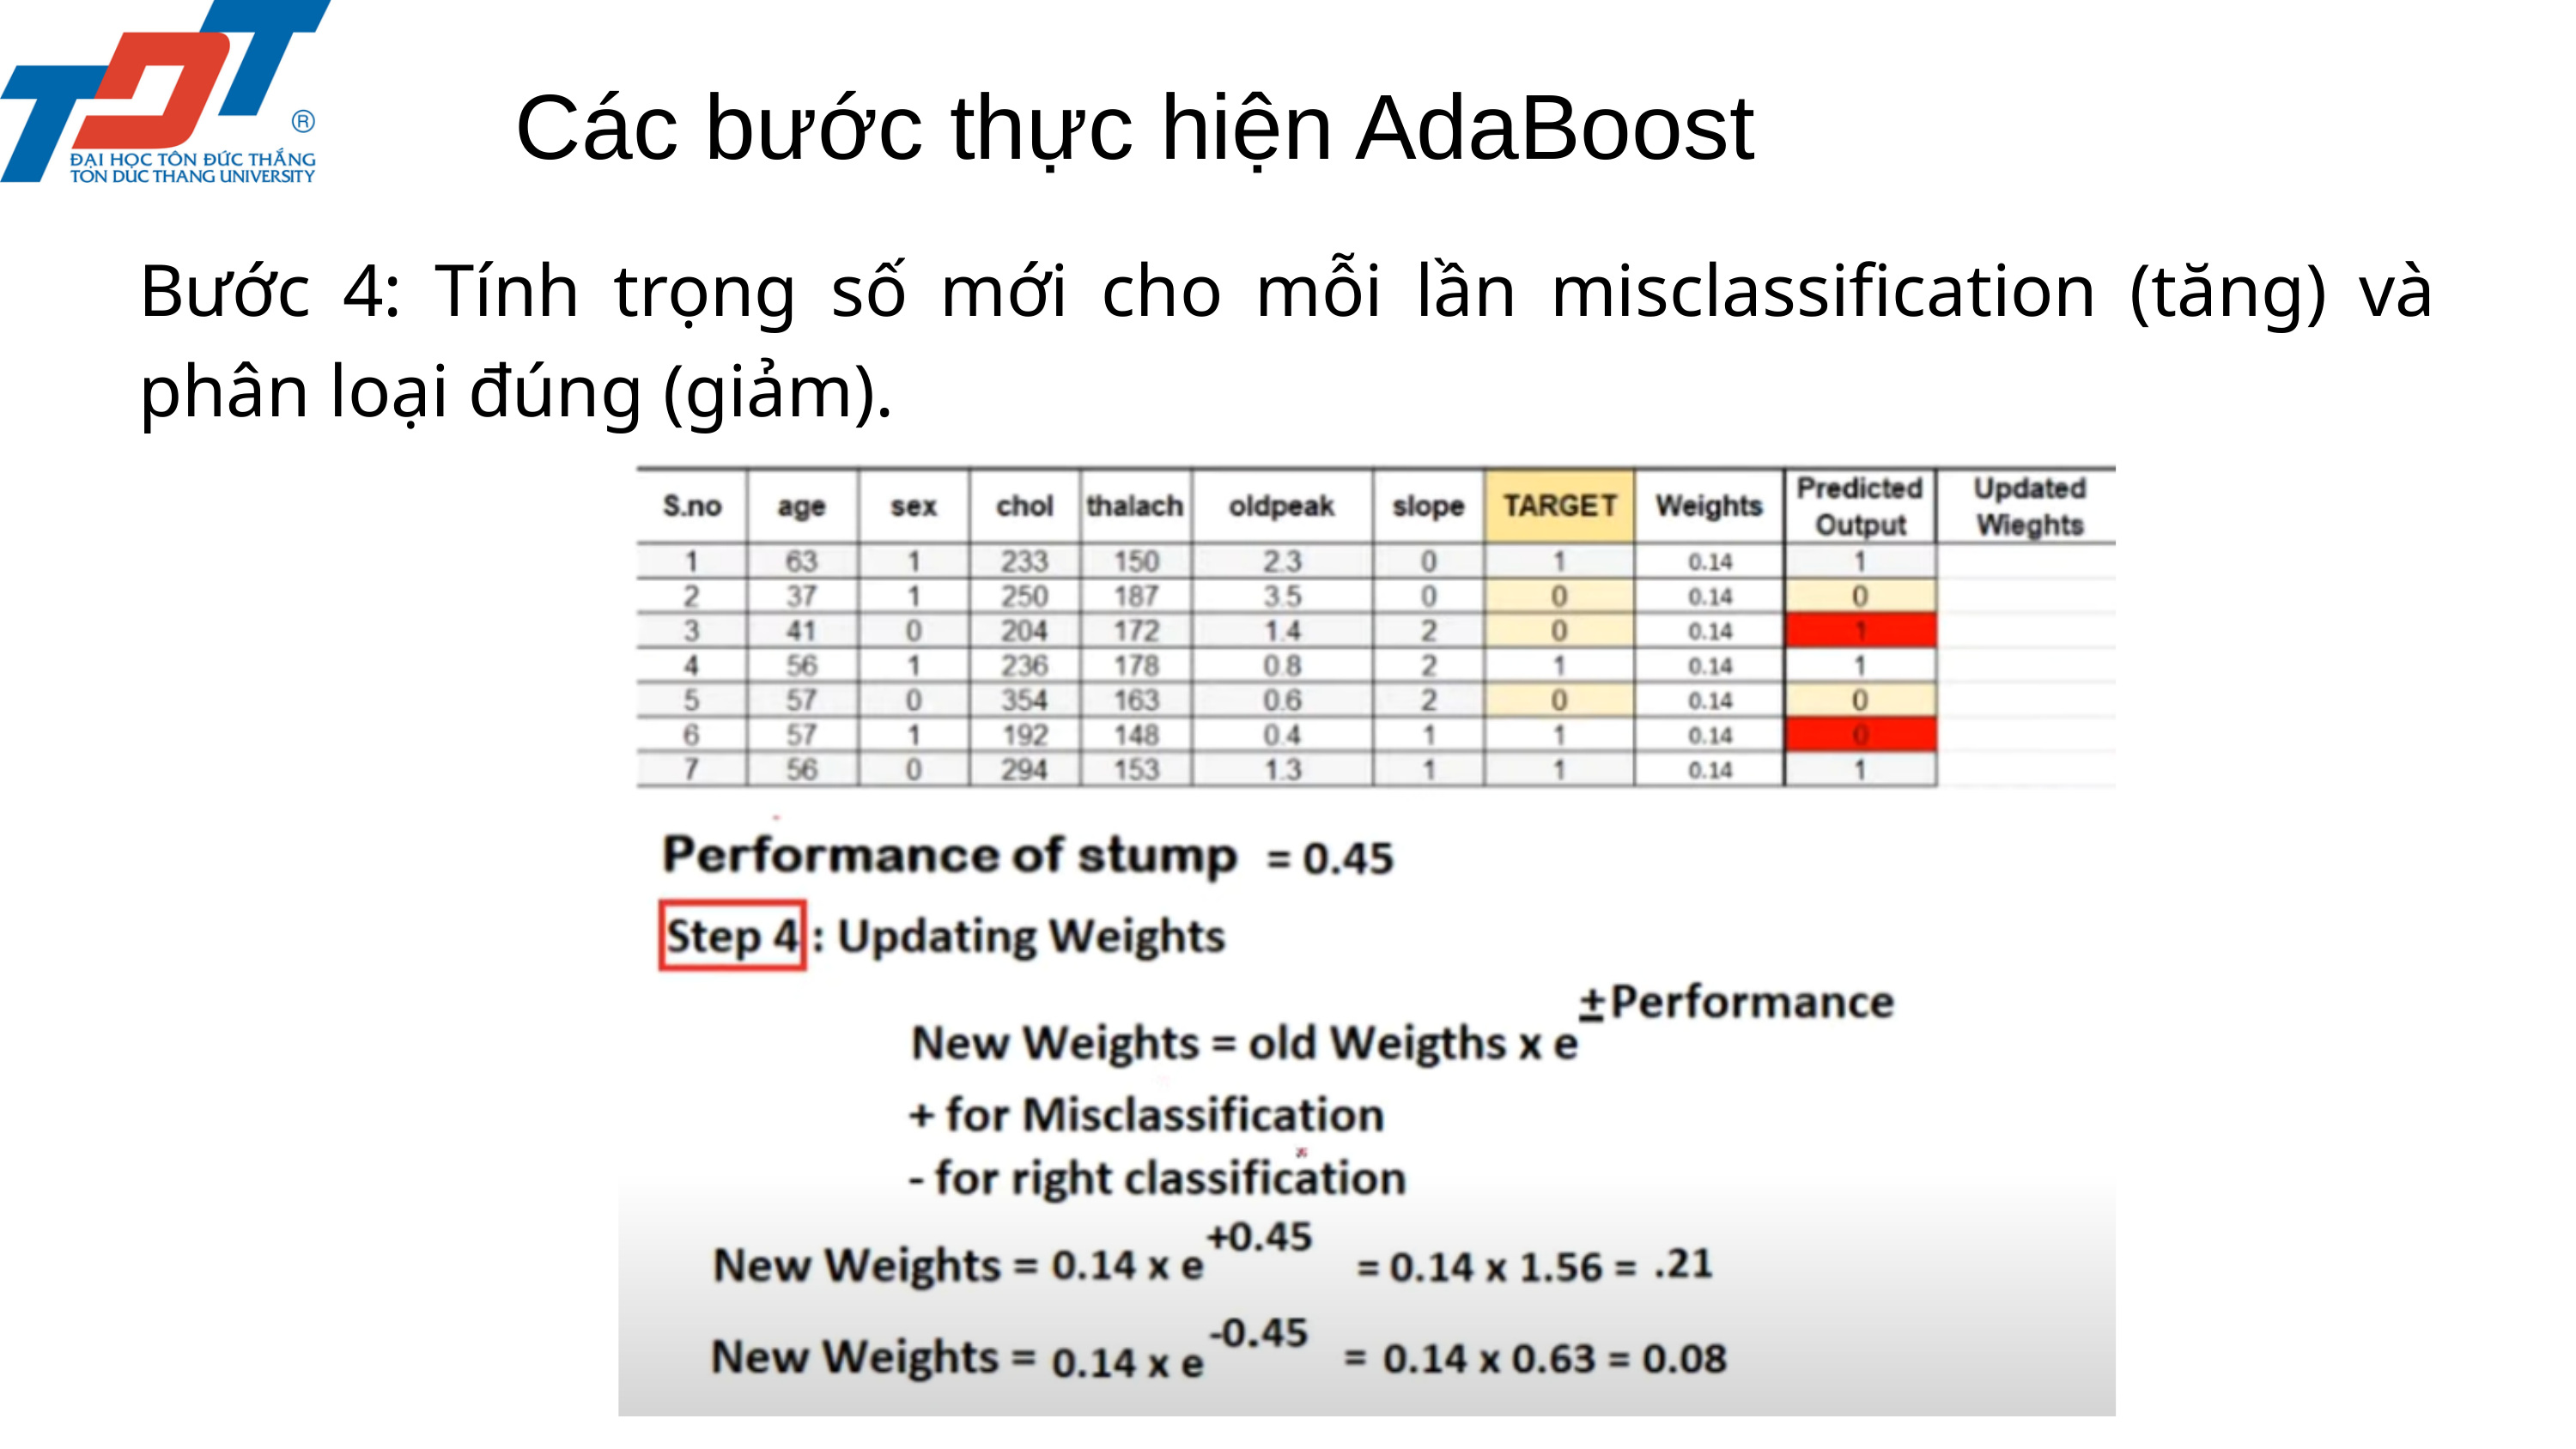

Các bước thực hiện AdaBoost
Bước 4: Tính trọng số mới cho mỗi lần misclassification (tăng) và phân loại đúng (giảm).